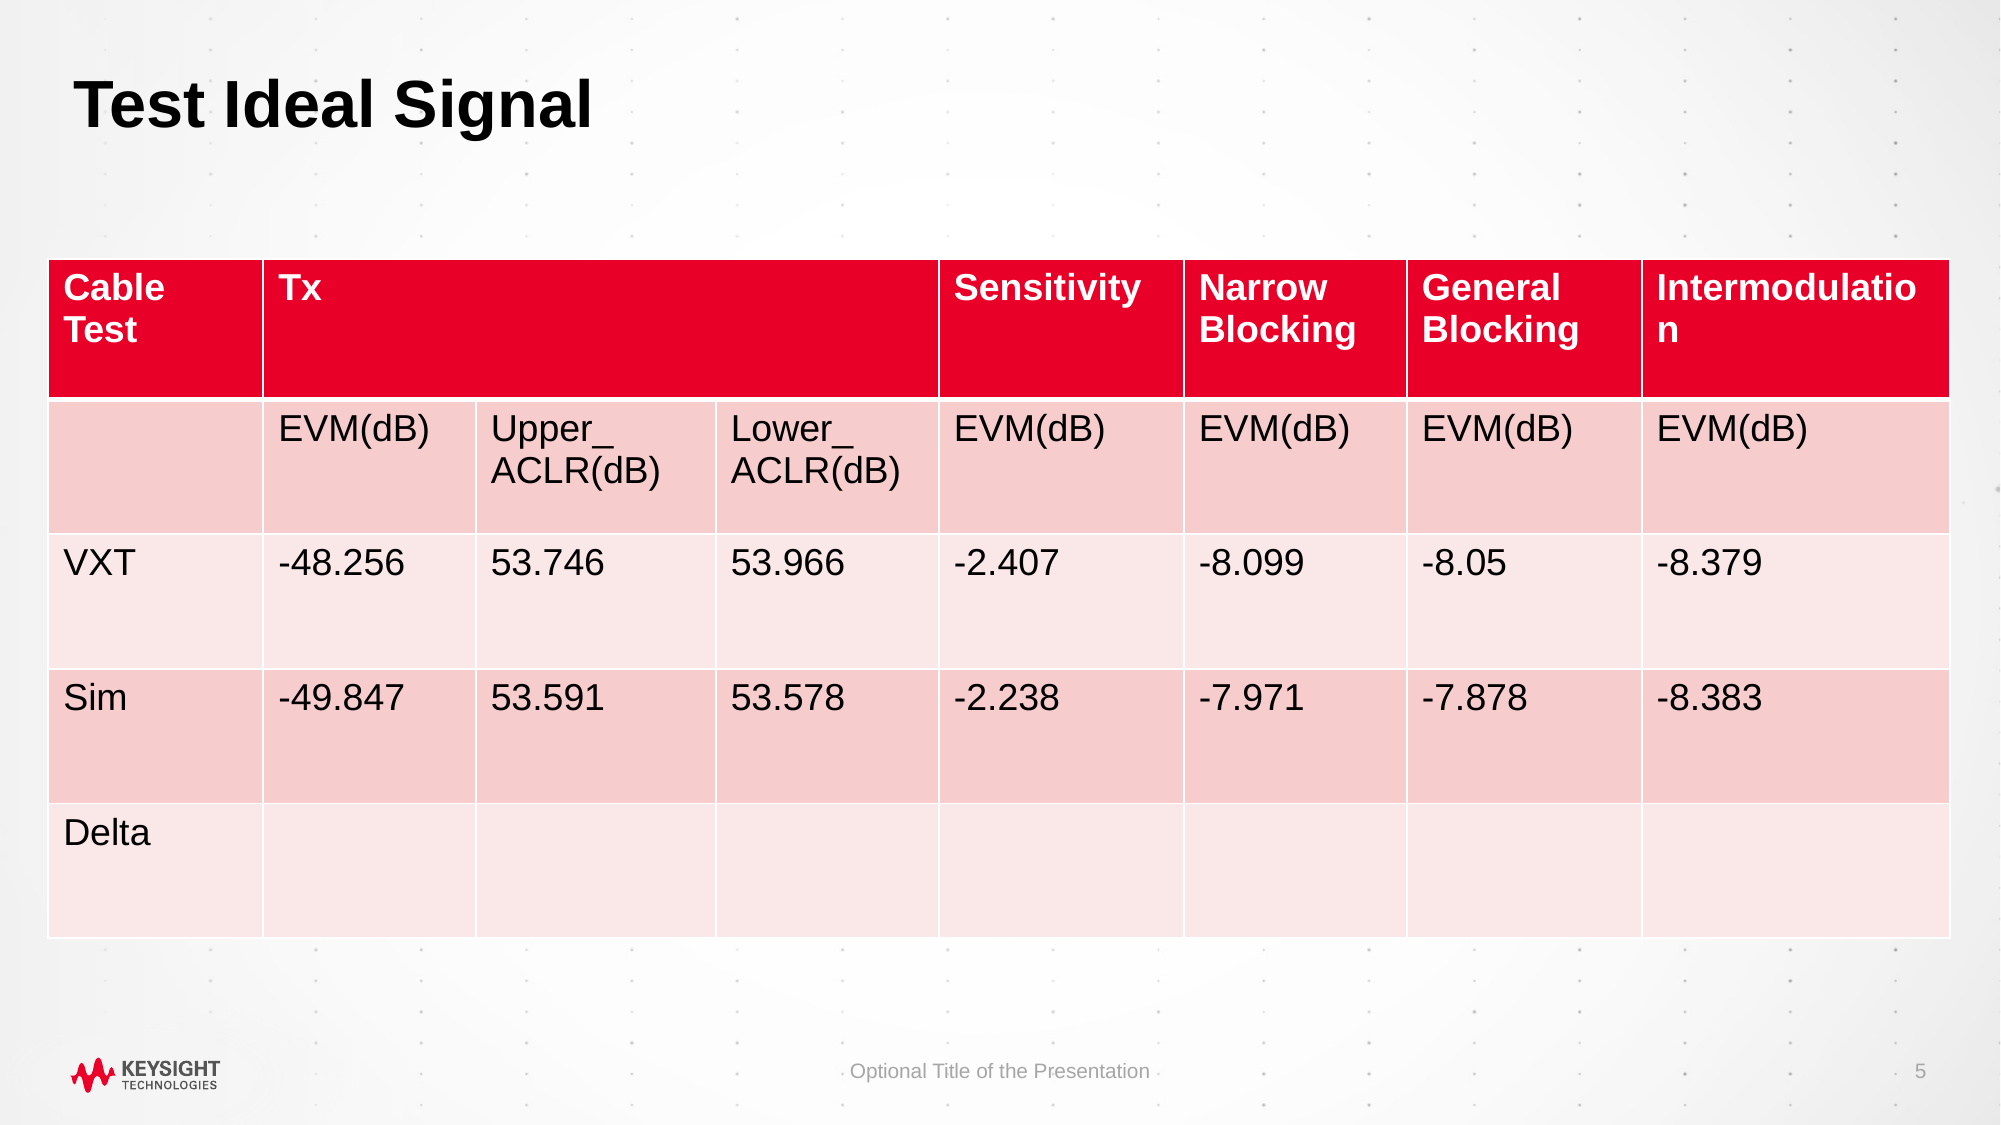

# Test Ideal Signal

| Cable Test | Tx |  |  | Sensitivity | Narrow Blocking | General Blocking | Intermodulation |
| --- | --- | --- | --- | --- | --- | --- | --- |
|  | EVM(dB) | Upper\_ ACLR(dB) | Lower\_ ACLR(dB) | EVM(dB) | EVM(dB) | EVM(dB) | EVM(dB) |
| VXT | -48.256 | 53.746 | 53.966 | -2.407 | -8.099 | -8.05 | -8.379 |
| Sim | -49.847 | 53.591 | 53.578 | -2.238 | -7.971 | -7.878 | -8.383 |
| Delta |  |  |  |  |  |  |  |
Optional Title of the Presentation